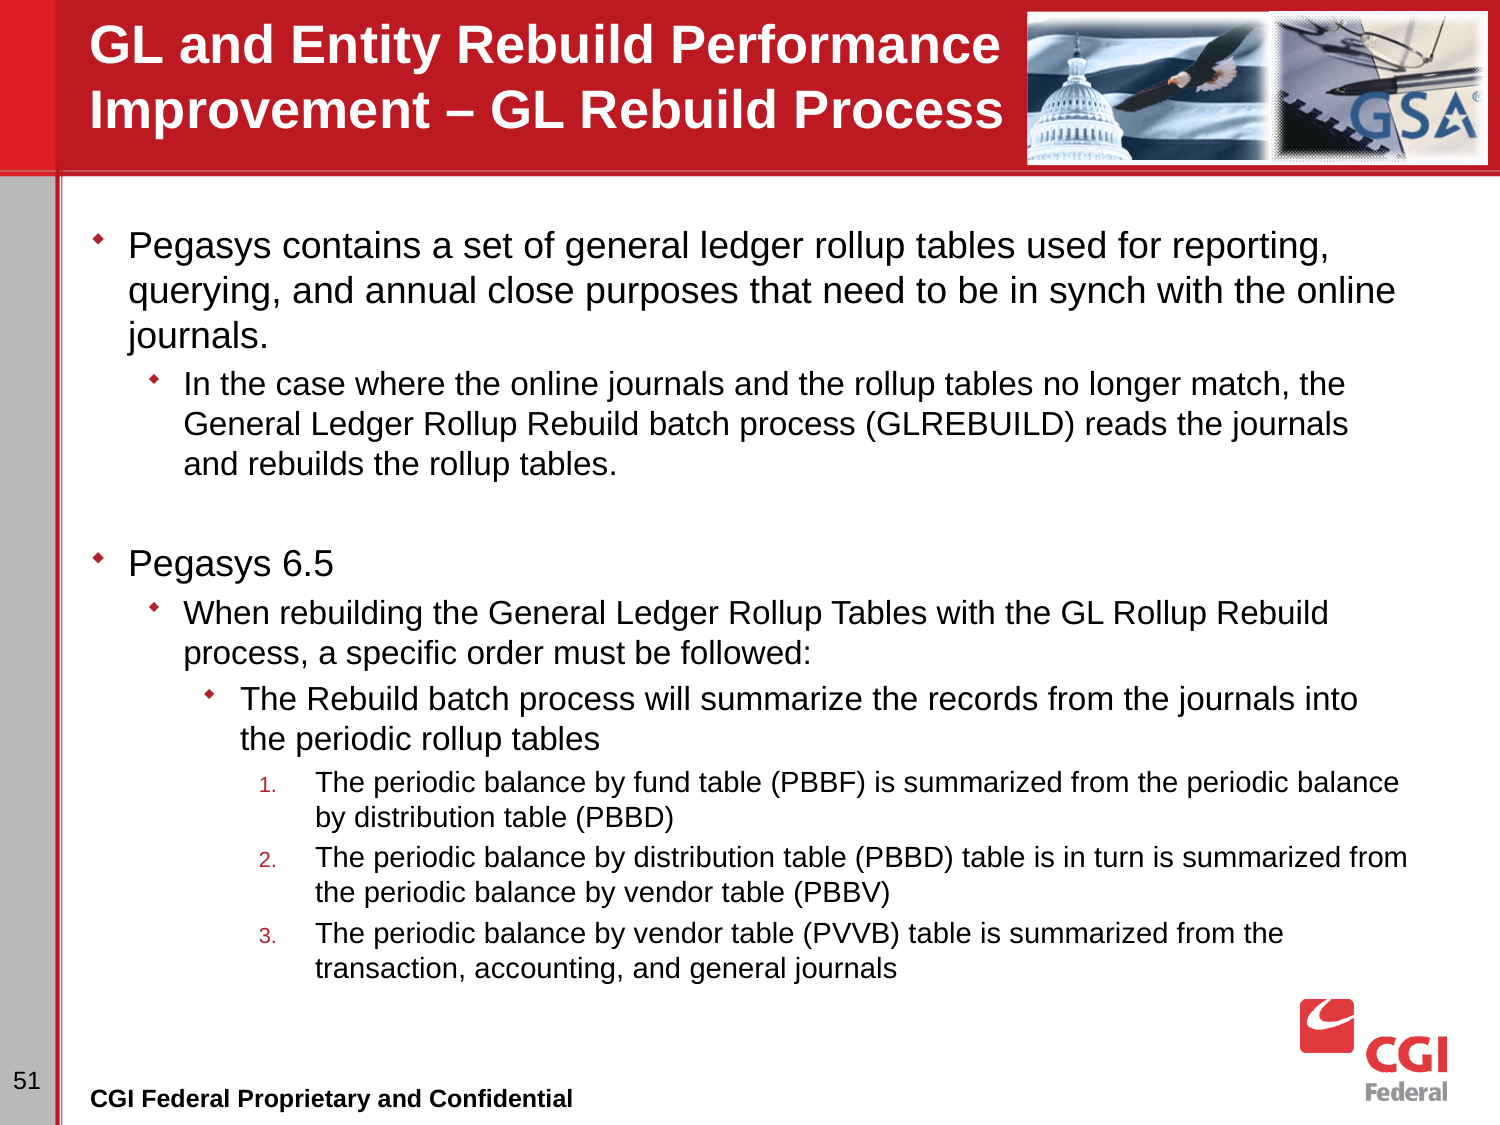

# GL and Entity Rebuild Performance Improvement – GL Rebuild Process
Pegasys contains a set of general ledger rollup tables used for reporting, querying, and annual close purposes that need to be in synch with the online journals.
In the case where the online journals and the rollup tables no longer match, the General Ledger Rollup Rebuild batch process (GLREBUILD) reads the journals and rebuilds the rollup tables.

Pegasys 6.5
When rebuilding the General Ledger Rollup Tables with the GL Rollup Rebuild process, a specific order must be followed:
The Rebuild batch process will summarize the records from the journals into the periodic rollup tables
The periodic balance by fund table (PBBF) is summarized from the periodic balance by distribution table (PBBD)
The periodic balance by distribution table (PBBD) table is in turn is summarized from the periodic balance by vendor table (PBBV)
The periodic balance by vendor table (PVVB) table is summarized from the transaction, accounting, and general journals
51
CGI Federal Proprietary and Confidential